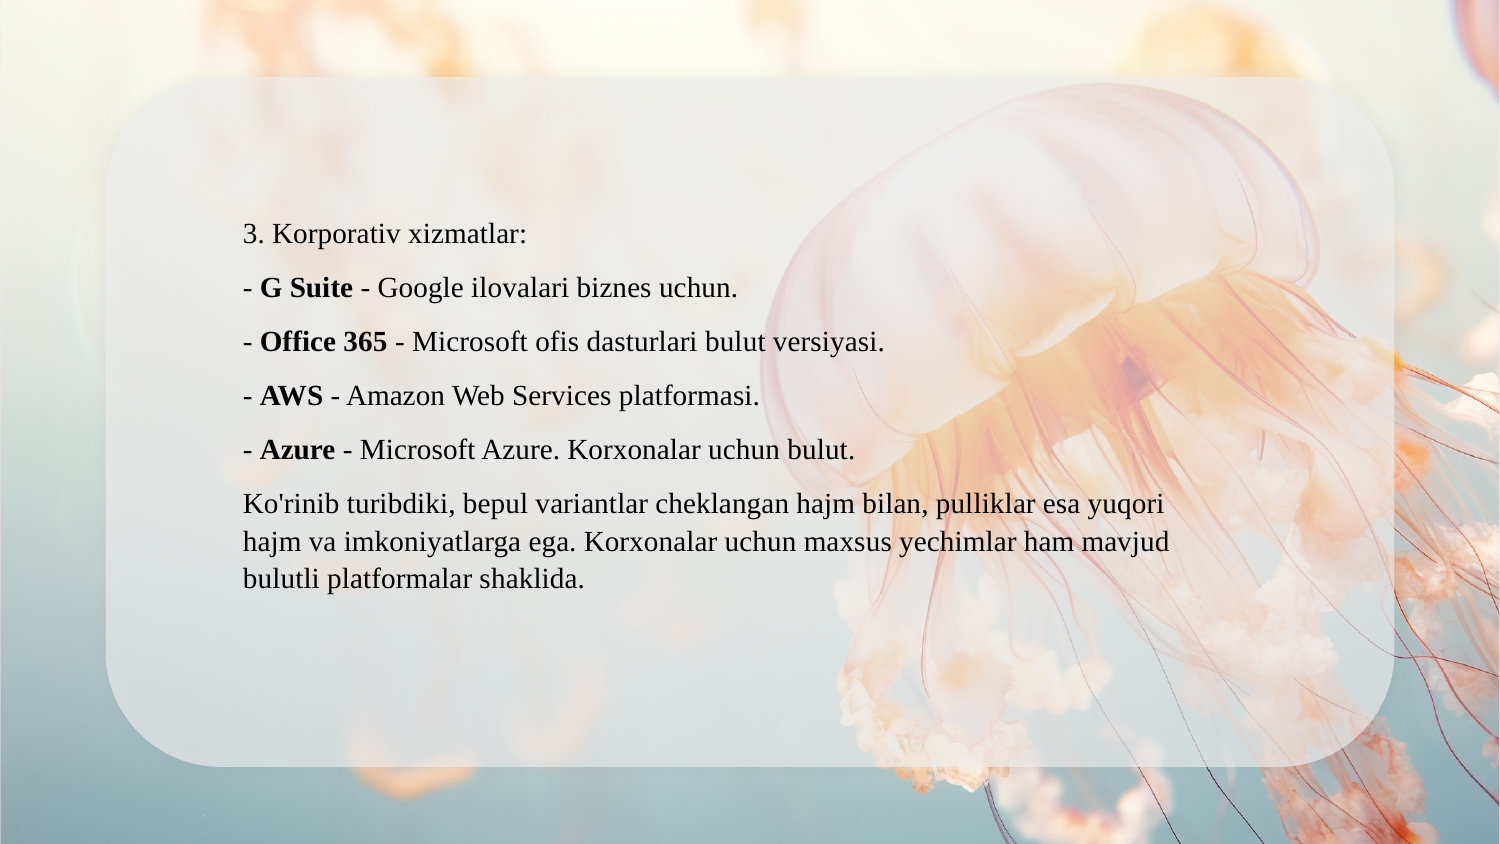

3. Korporativ xizmatlar:
- G Suite - Google ilovalari biznes uchun.
- Office 365 - Microsoft ofis dasturlari bulut versiyasi.
- AWS - Amazon Web Services platformasi.
- Azure - Microsoft Azure. Korxonalar uchun bulut.
Ko'rinib turibdiki, bepul variantlar cheklangan hajm bilan, pulliklar esa yuqori hajm va imkoniyatlarga ega. Korxonalar uchun maxsus yechimlar ham mavjud bulutli platformalar shaklida.